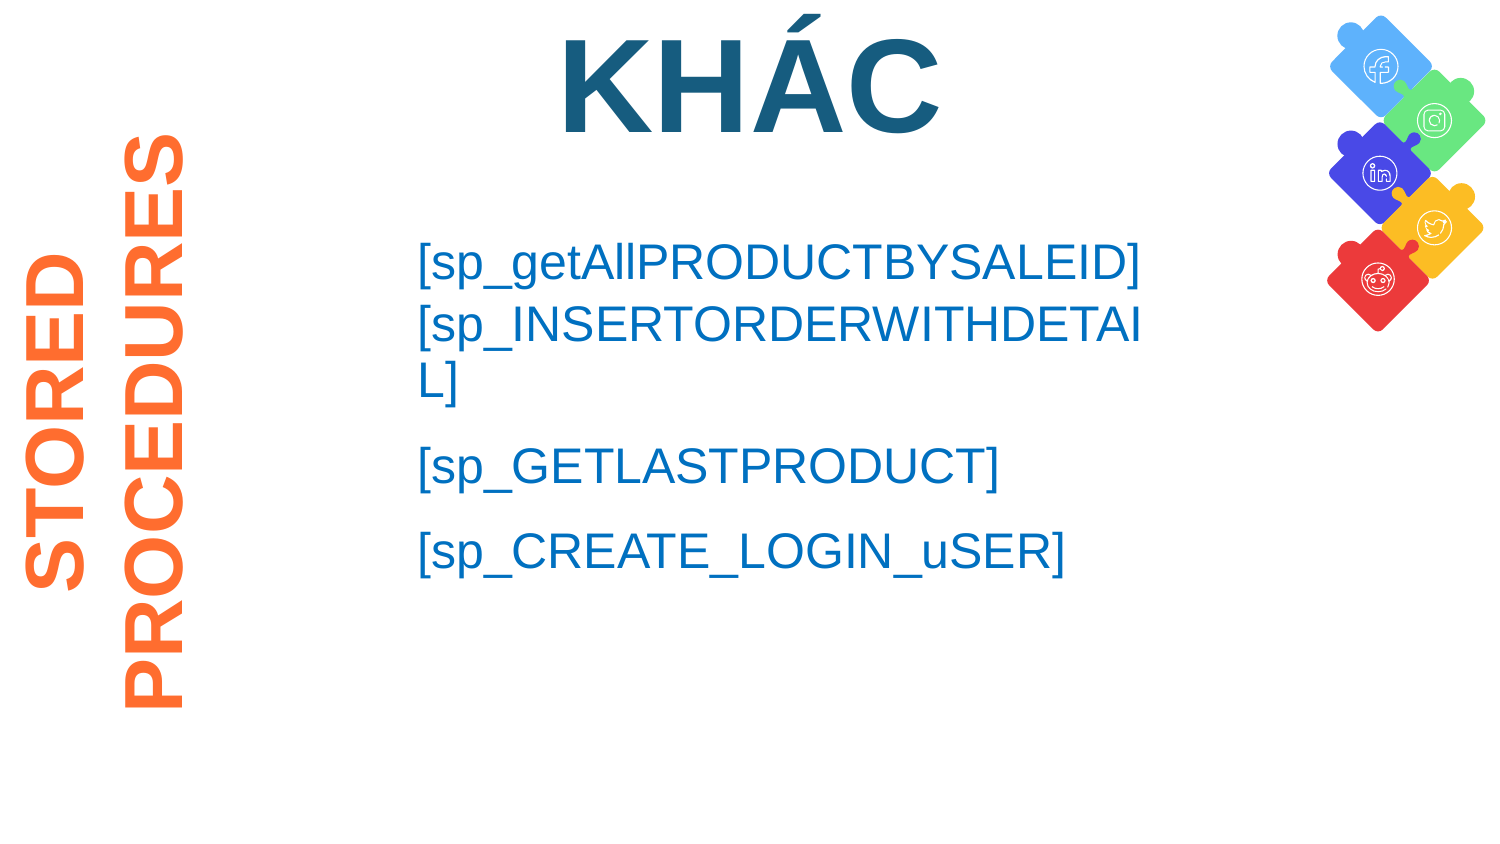

KHÁC

| [sp\_getAllPRODUCTBYSALEID] |
| --- |
| [sp\_INSERTORDERWITHDETAIL] |
| [sp\_GETLASTPRODUCT] |
| [sp\_CREATE\_LOGIN\_uSER] |
|  |
# STORED PROCEDURES